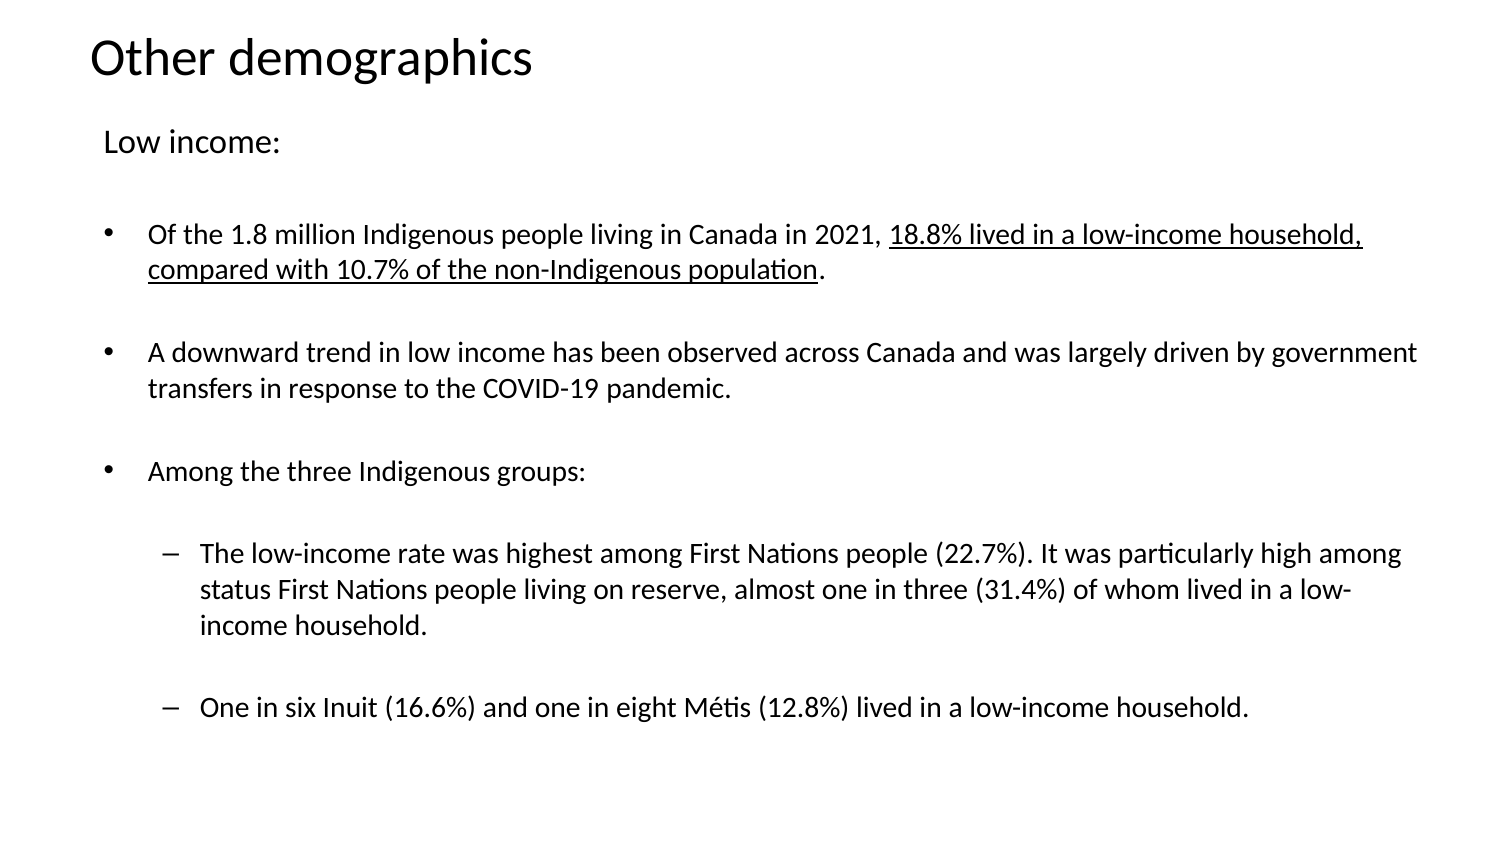

# Other demographics
Low income:

Of the 1.8 million Indigenous people living in Canada in 2021, 18.8% lived in a low-income household, compared with 10.7% of the non-Indigenous population.

A downward trend in low income has been observed across Canada and was largely driven by government transfers in response to the COVID-19 pandemic.

Among the three Indigenous groups:

The low-income rate was highest among First Nations people (22.7%). It was particularly high among status First Nations people living on reserve, almost one in three (31.4%) of whom lived in a low-income household.

One in six Inuit (16.6%) and one in eight Métis (12.8%) lived in a low-income household.